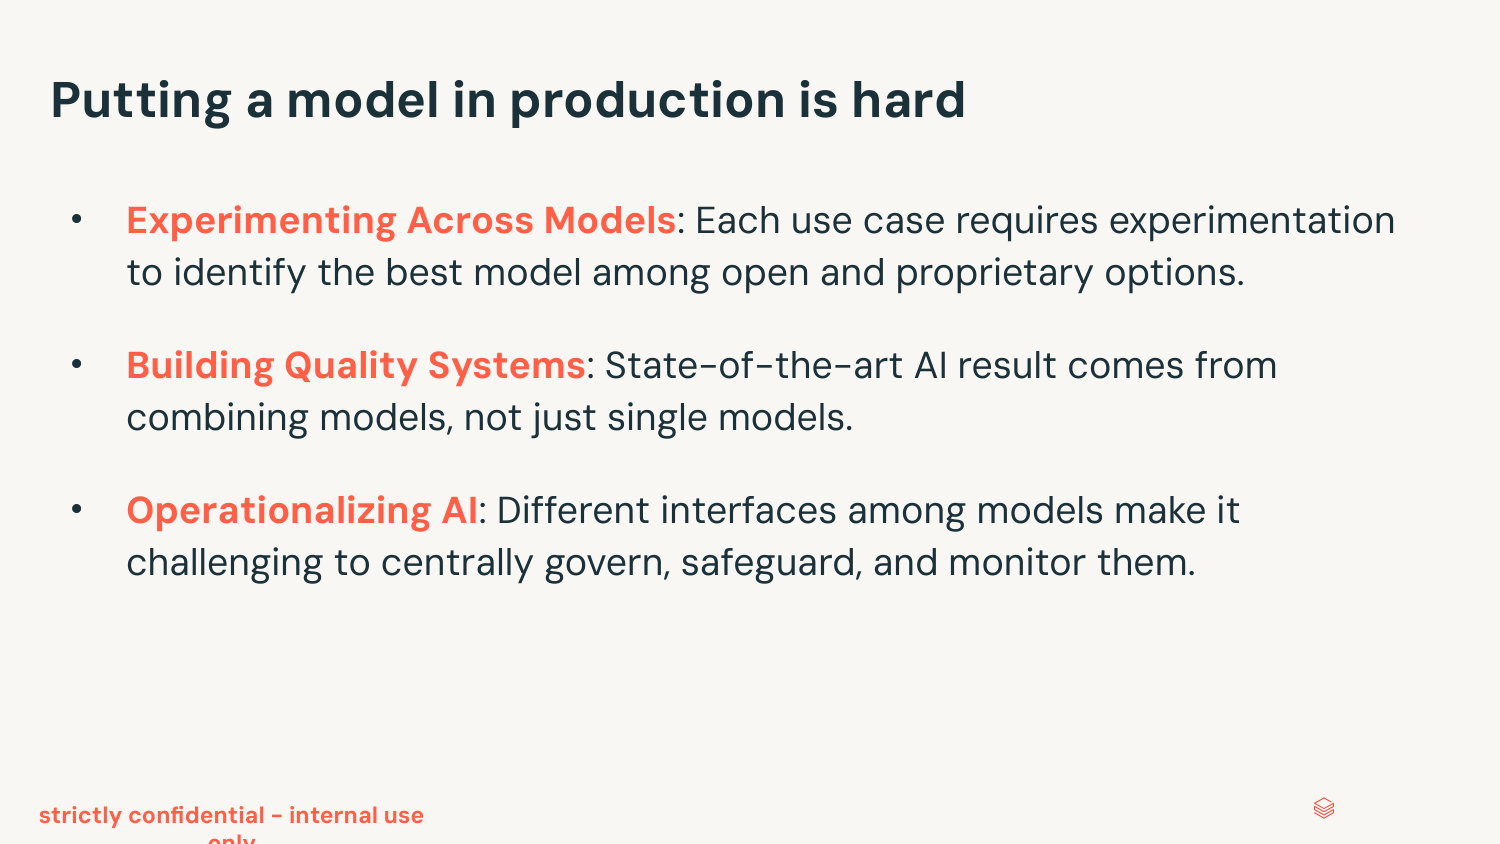

# Putting a model in production is hard
Experimenting Across Models: Each use case requires experimentation to identify the best model among open and proprietary options.
Building Quality Systems: State-of-the-art AI result comes from combining models, not just single models.
Operationalizing AI: Different interfaces among models make it challenging to centrally govern, safeguard, and monitor them.
strictly confidential - internal use only